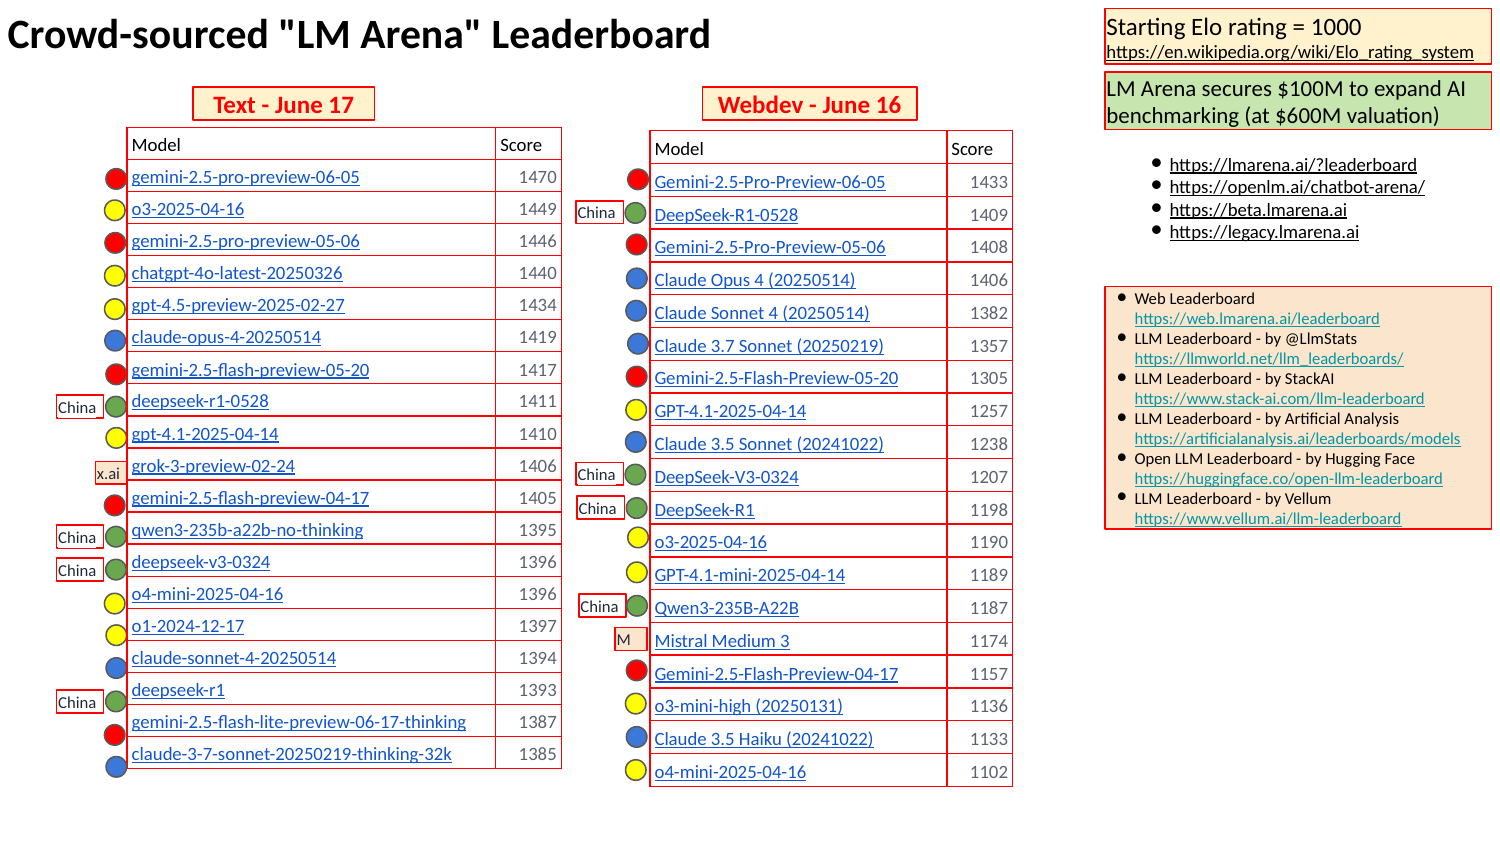

Crowd-sourced "LM Arena" Leaderboard
Starting Elo rating = 1000
https://en.wikipedia.org/wiki/Elo_rating_system
LM Arena secures $100M to expand AI benchmarking (at $600M valuation)
Text - June 17
Webdev - June 16
| Model | Score |
| --- | --- |
| gemini-2.5-pro-preview-06-05 | 1470 |
| o3-2025-04-16 | 1449 |
| gemini-2.5-pro-preview-05-06 | 1446 |
| chatgpt-4o-latest-20250326 | 1440 |
| gpt-4.5-preview-2025-02-27 | 1434 |
| claude-opus-4-20250514 | 1419 |
| gemini-2.5-flash-preview-05-20 | 1417 |
| deepseek-r1-0528 | 1411 |
| gpt-4.1-2025-04-14 | 1410 |
| grok-3-preview-02-24 | 1406 |
| gemini-2.5-flash-preview-04-17 | 1405 |
| qwen3-235b-a22b-no-thinking | 1395 |
| deepseek-v3-0324 | 1396 |
| o4-mini-2025-04-16 | 1396 |
| o1-2024-12-17 | 1397 |
| claude-sonnet-4-20250514 | 1394 |
| deepseek-r1 | 1393 |
| gemini-2.5-flash-lite-preview-06-17-thinking | 1387 |
| claude-3-7-sonnet-20250219-thinking-32k | 1385 |
| Model | Score |
| --- | --- |
| Gemini-2.5-Pro-Preview-06-05 | 1433 |
| DeepSeek-R1-0528 | 1409 |
| Gemini-2.5-Pro-Preview-05-06 | 1408 |
| Claude Opus 4 (20250514) | 1406 |
| Claude Sonnet 4 (20250514) | 1382 |
| Claude 3.7 Sonnet (20250219) | 1357 |
| Gemini-2.5-Flash-Preview-05-20 | 1305 |
| GPT-4.1-2025-04-14 | 1257 |
| Claude 3.5 Sonnet (20241022) | 1238 |
| DeepSeek-V3-0324 | 1207 |
| DeepSeek-R1 | 1198 |
| o3-2025-04-16 | 1190 |
| GPT-4.1-mini-2025-04-14 | 1189 |
| Qwen3-235B-A22B | 1187 |
| Mistral Medium 3 | 1174 |
| Gemini-2.5-Flash-Preview-04-17 | 1157 |
| o3-mini-high (20250131) | 1136 |
| Claude 3.5 Haiku (20241022) | 1133 |
| o4-mini-2025-04-16 | 1102 |
https://lmarena.ai/?leaderboard
https://openlm.ai/chatbot-arena/
https://beta.lmarena.ai
https://legacy.lmarena.ai

China

Web Leaderboard
https://web.lmarena.ai/leaderboard
LLM Leaderboard - by @LlmStats
https://llmworld.net/llm_leaderboards/
LLM Leaderboard - by StackAI
https://www.stack-ai.com/llm-leaderboard
LLM Leaderboard - by Artificial Analysis
https://artificialanalysis.ai/leaderboards/models
Open LLM Leaderboard - by Hugging Face
https://huggingface.co/open-llm-leaderboard
LLM Leaderboard - by Vellum
https://www.vellum.ai/llm-leaderboard

China

x.ai
China

China

China

China

China

M

China